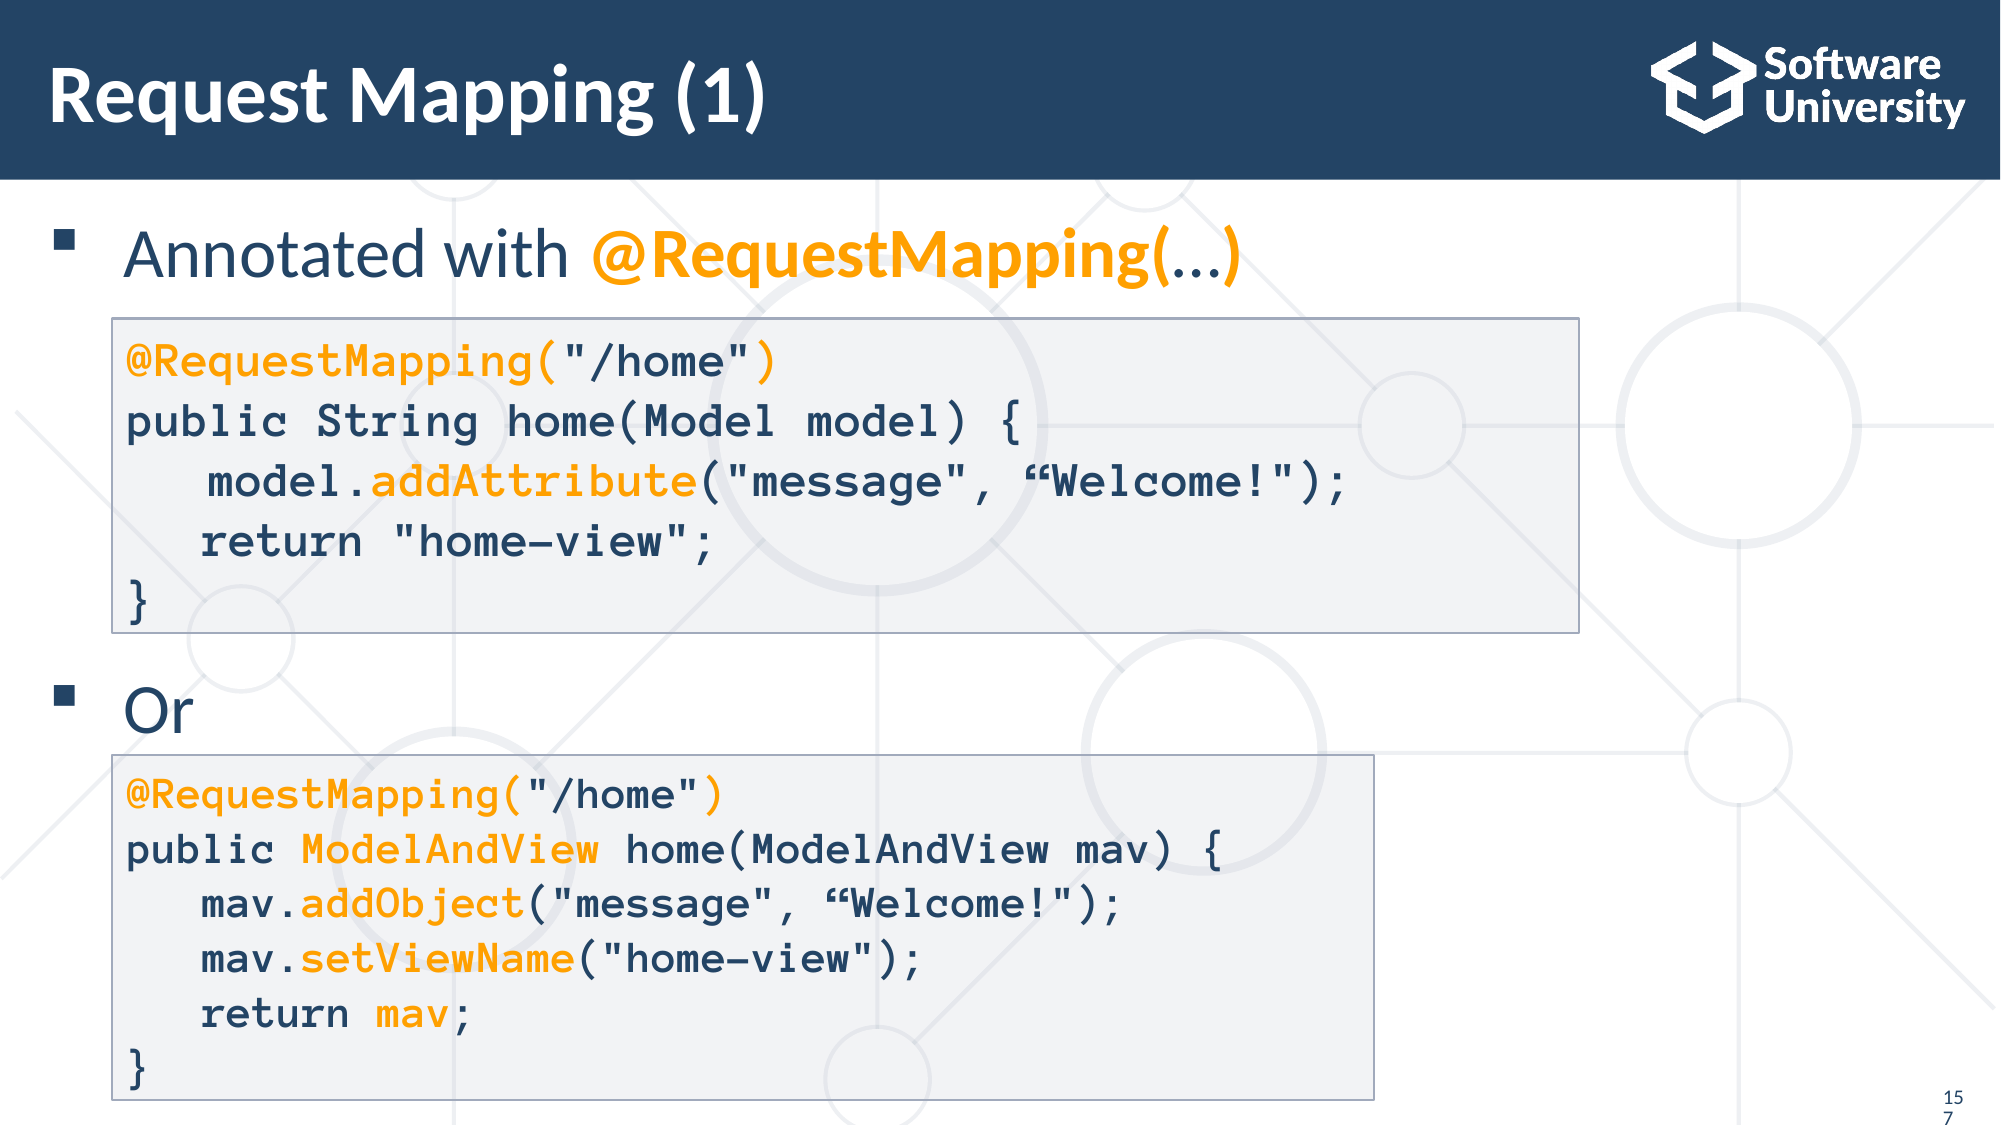

# Request Mapping (1)
Annotated with @RequestMapping(…)

Or
@RequestMapping("/home")
public String home(Model model) {
   model.addAttribute("message", “Welcome!");
return "home-view";
}
@RequestMapping("/home")
public ModelAndView home(ModelAndView mav) {
   mav.addObject("message", “Welcome!");
   mav.setViewName("home-view");
   return mav;
}
157